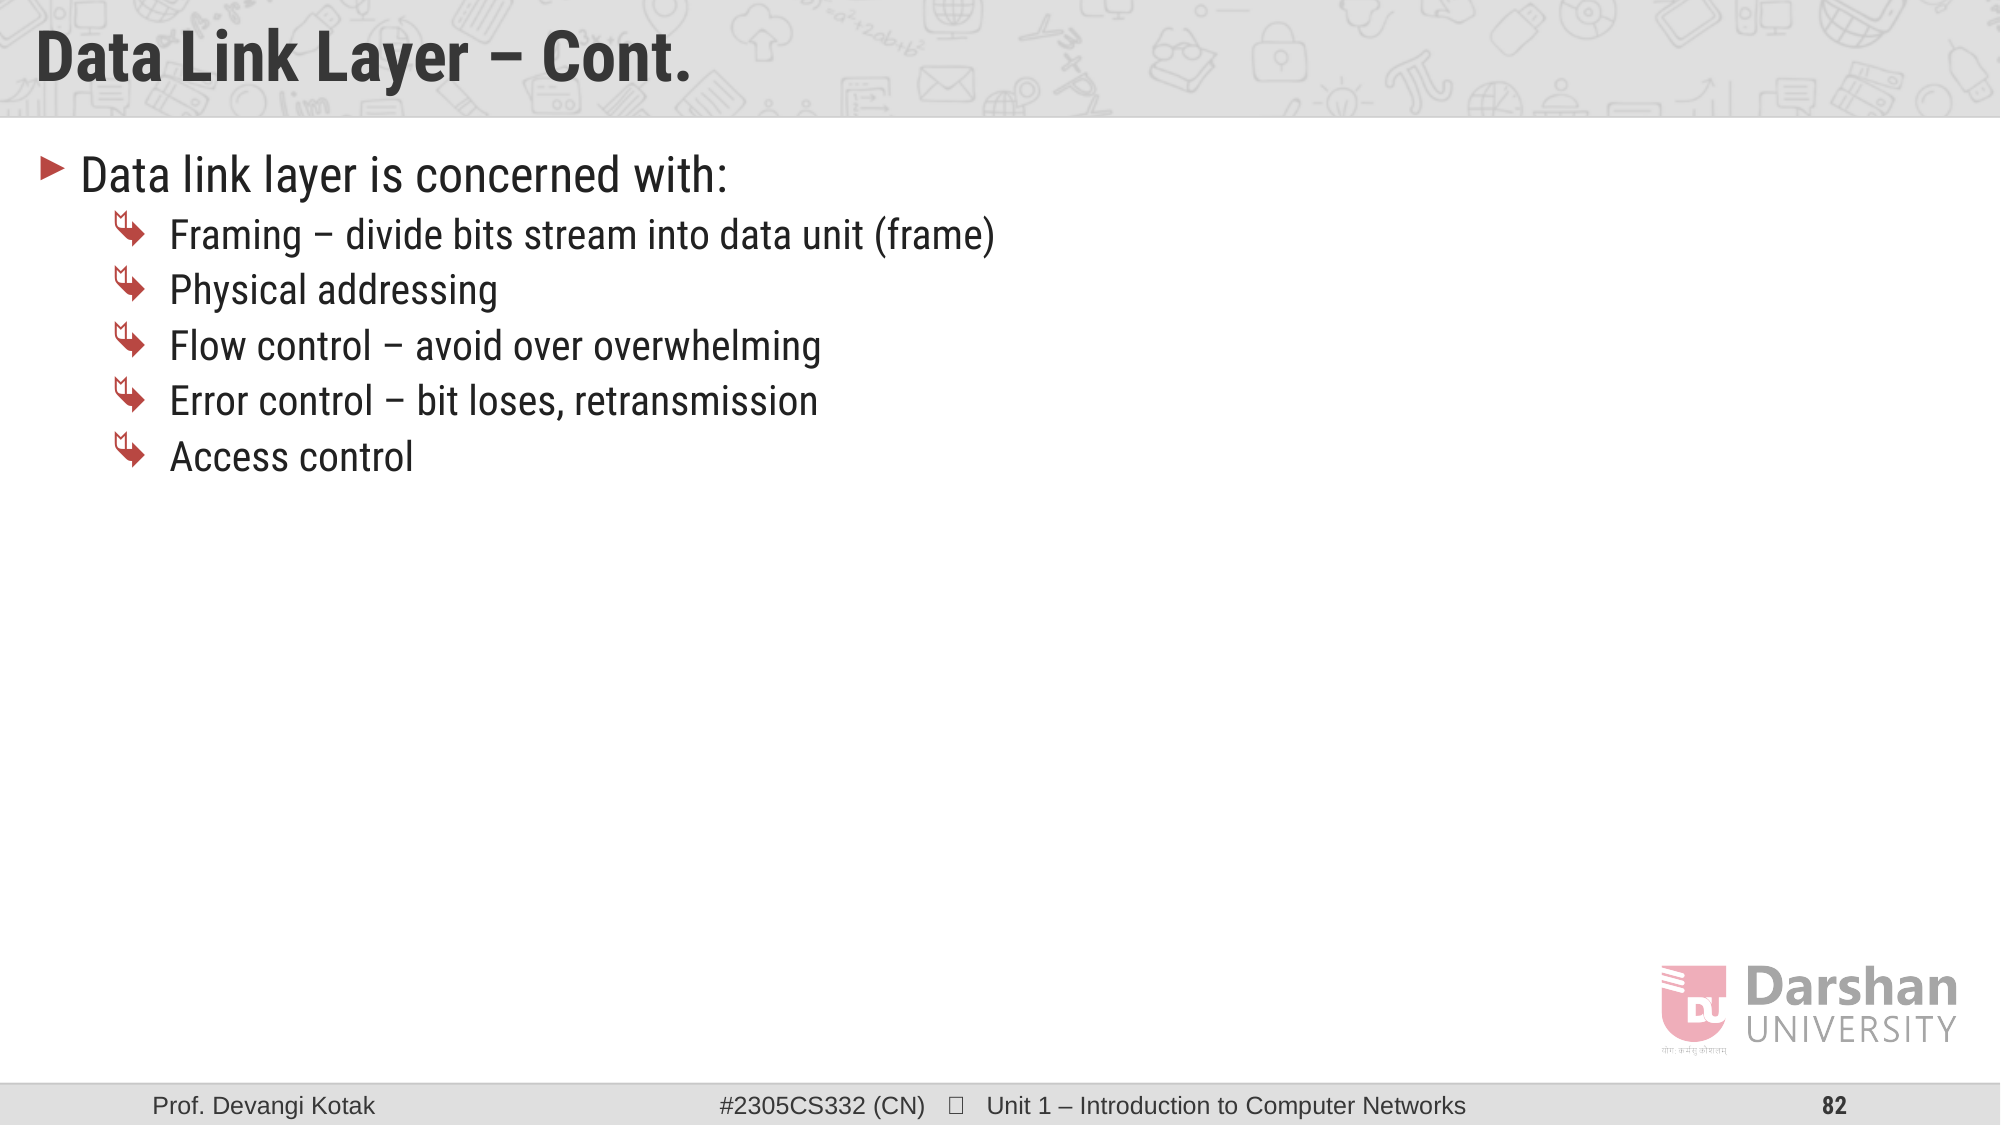

# Data Link Layer – Cont.
Data link layer is concerned with:
Framing – divide bits stream into data unit (frame)
Physical addressing
Flow control – avoid over overwhelming
Error control – bit loses, retransmission
Access control